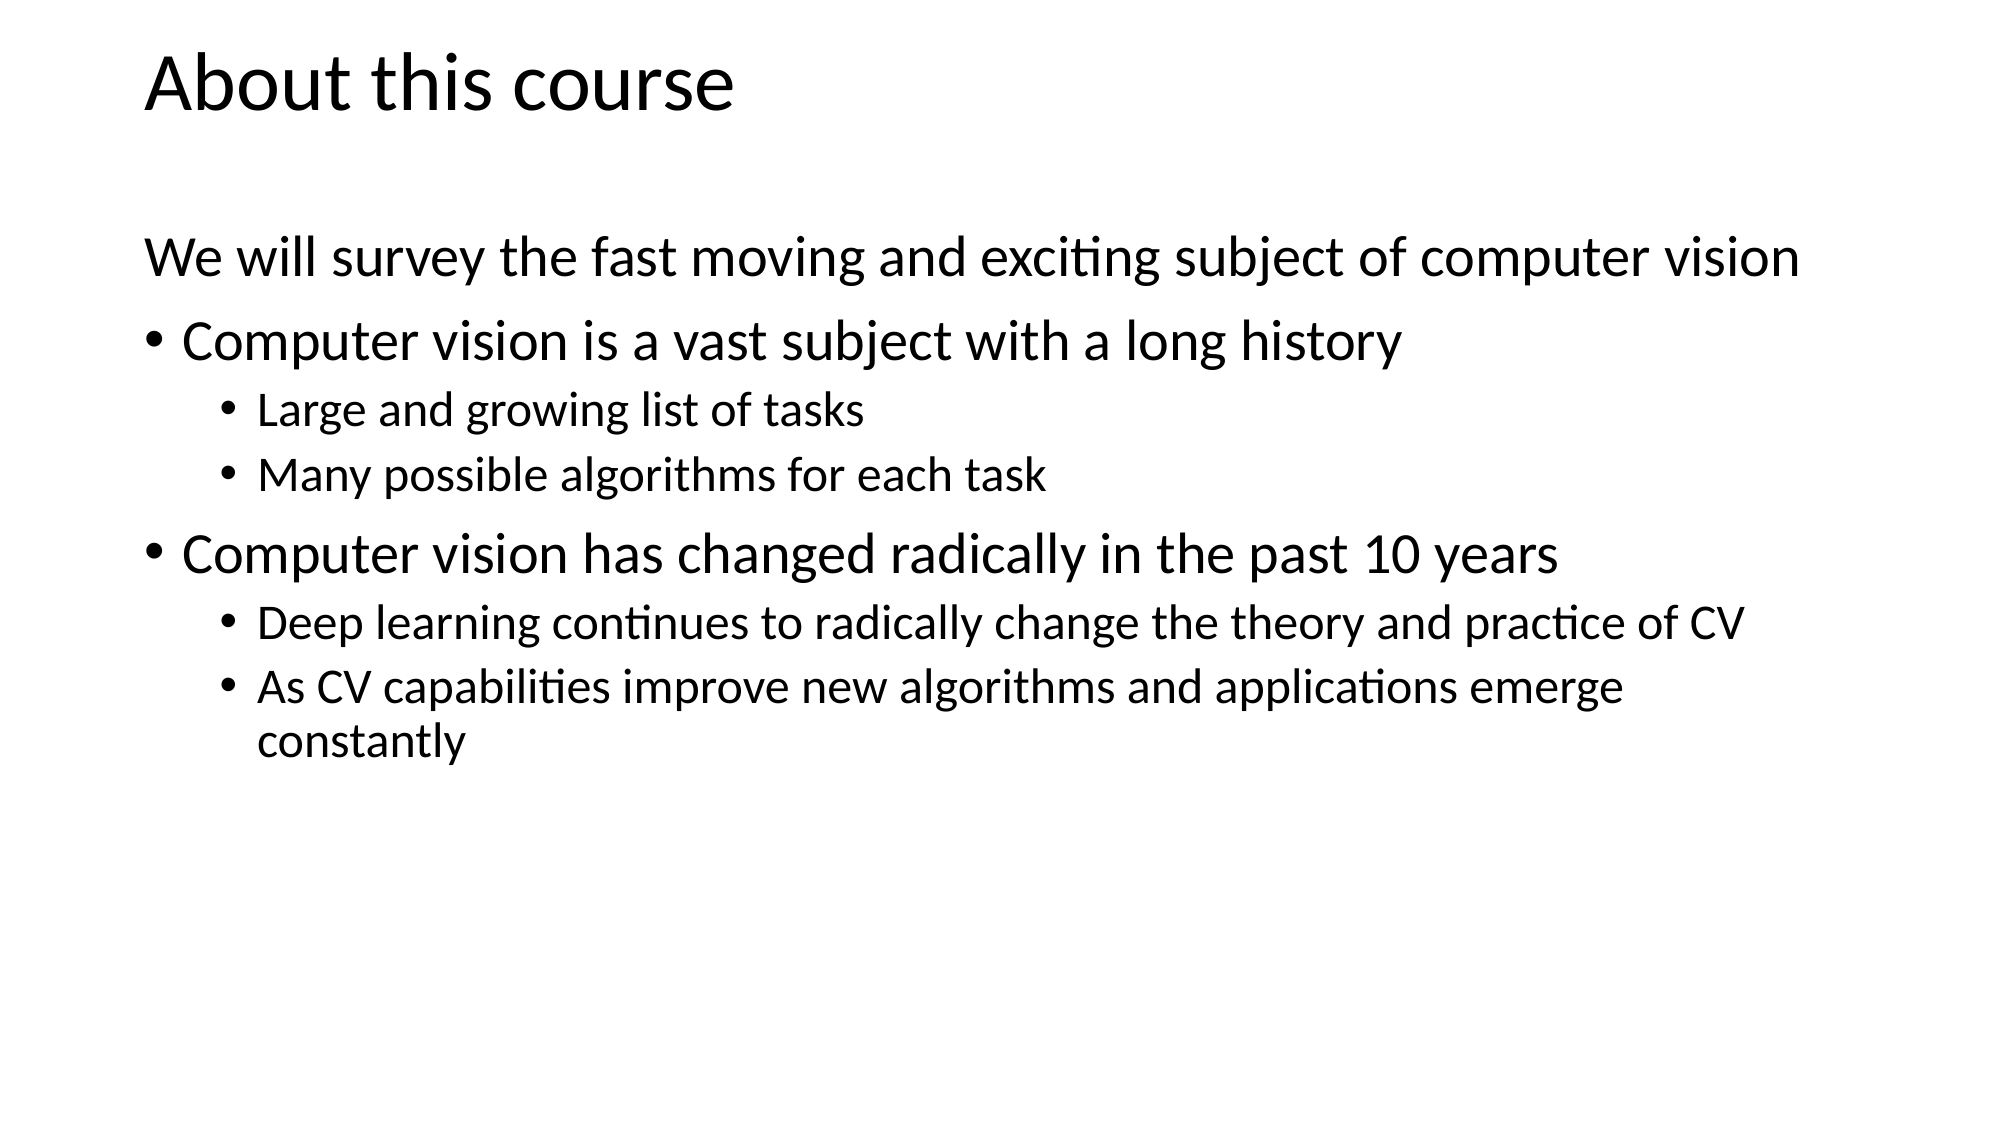

# About this course
We will survey the fast moving and exciting subject of computer vision
Computer vision is a vast subject with a long history
Large and growing list of tasks
Many possible algorithms for each task
Computer vision has changed radically in the past 10 years
Deep learning continues to radically change the theory and practice of CV
As CV capabilities improve new algorithms and applications emerge constantly